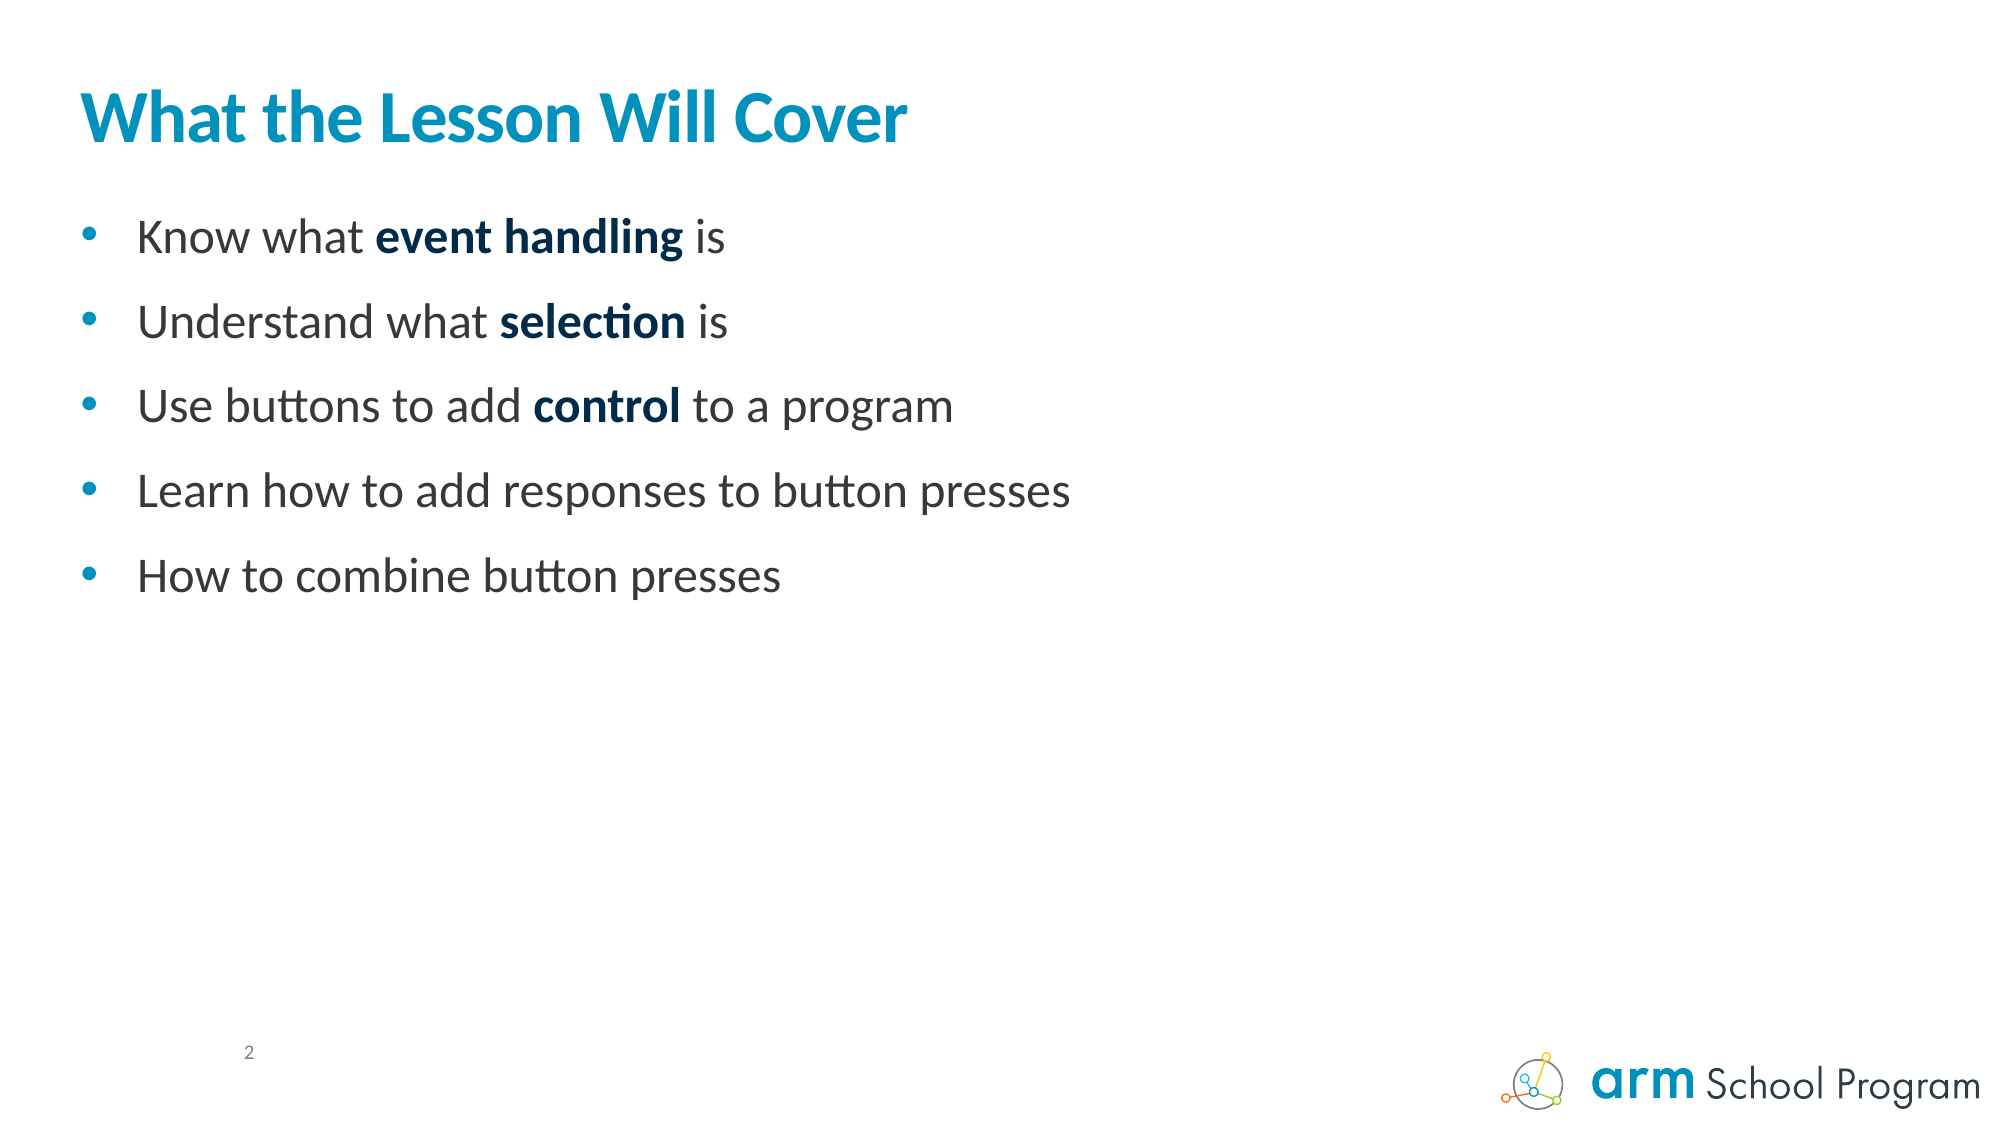

# What the Lesson Will Cover
Know what event handling is
Understand what selection is
Use buttons to add control to a program
Learn how to add responses to button presses
How to combine button presses